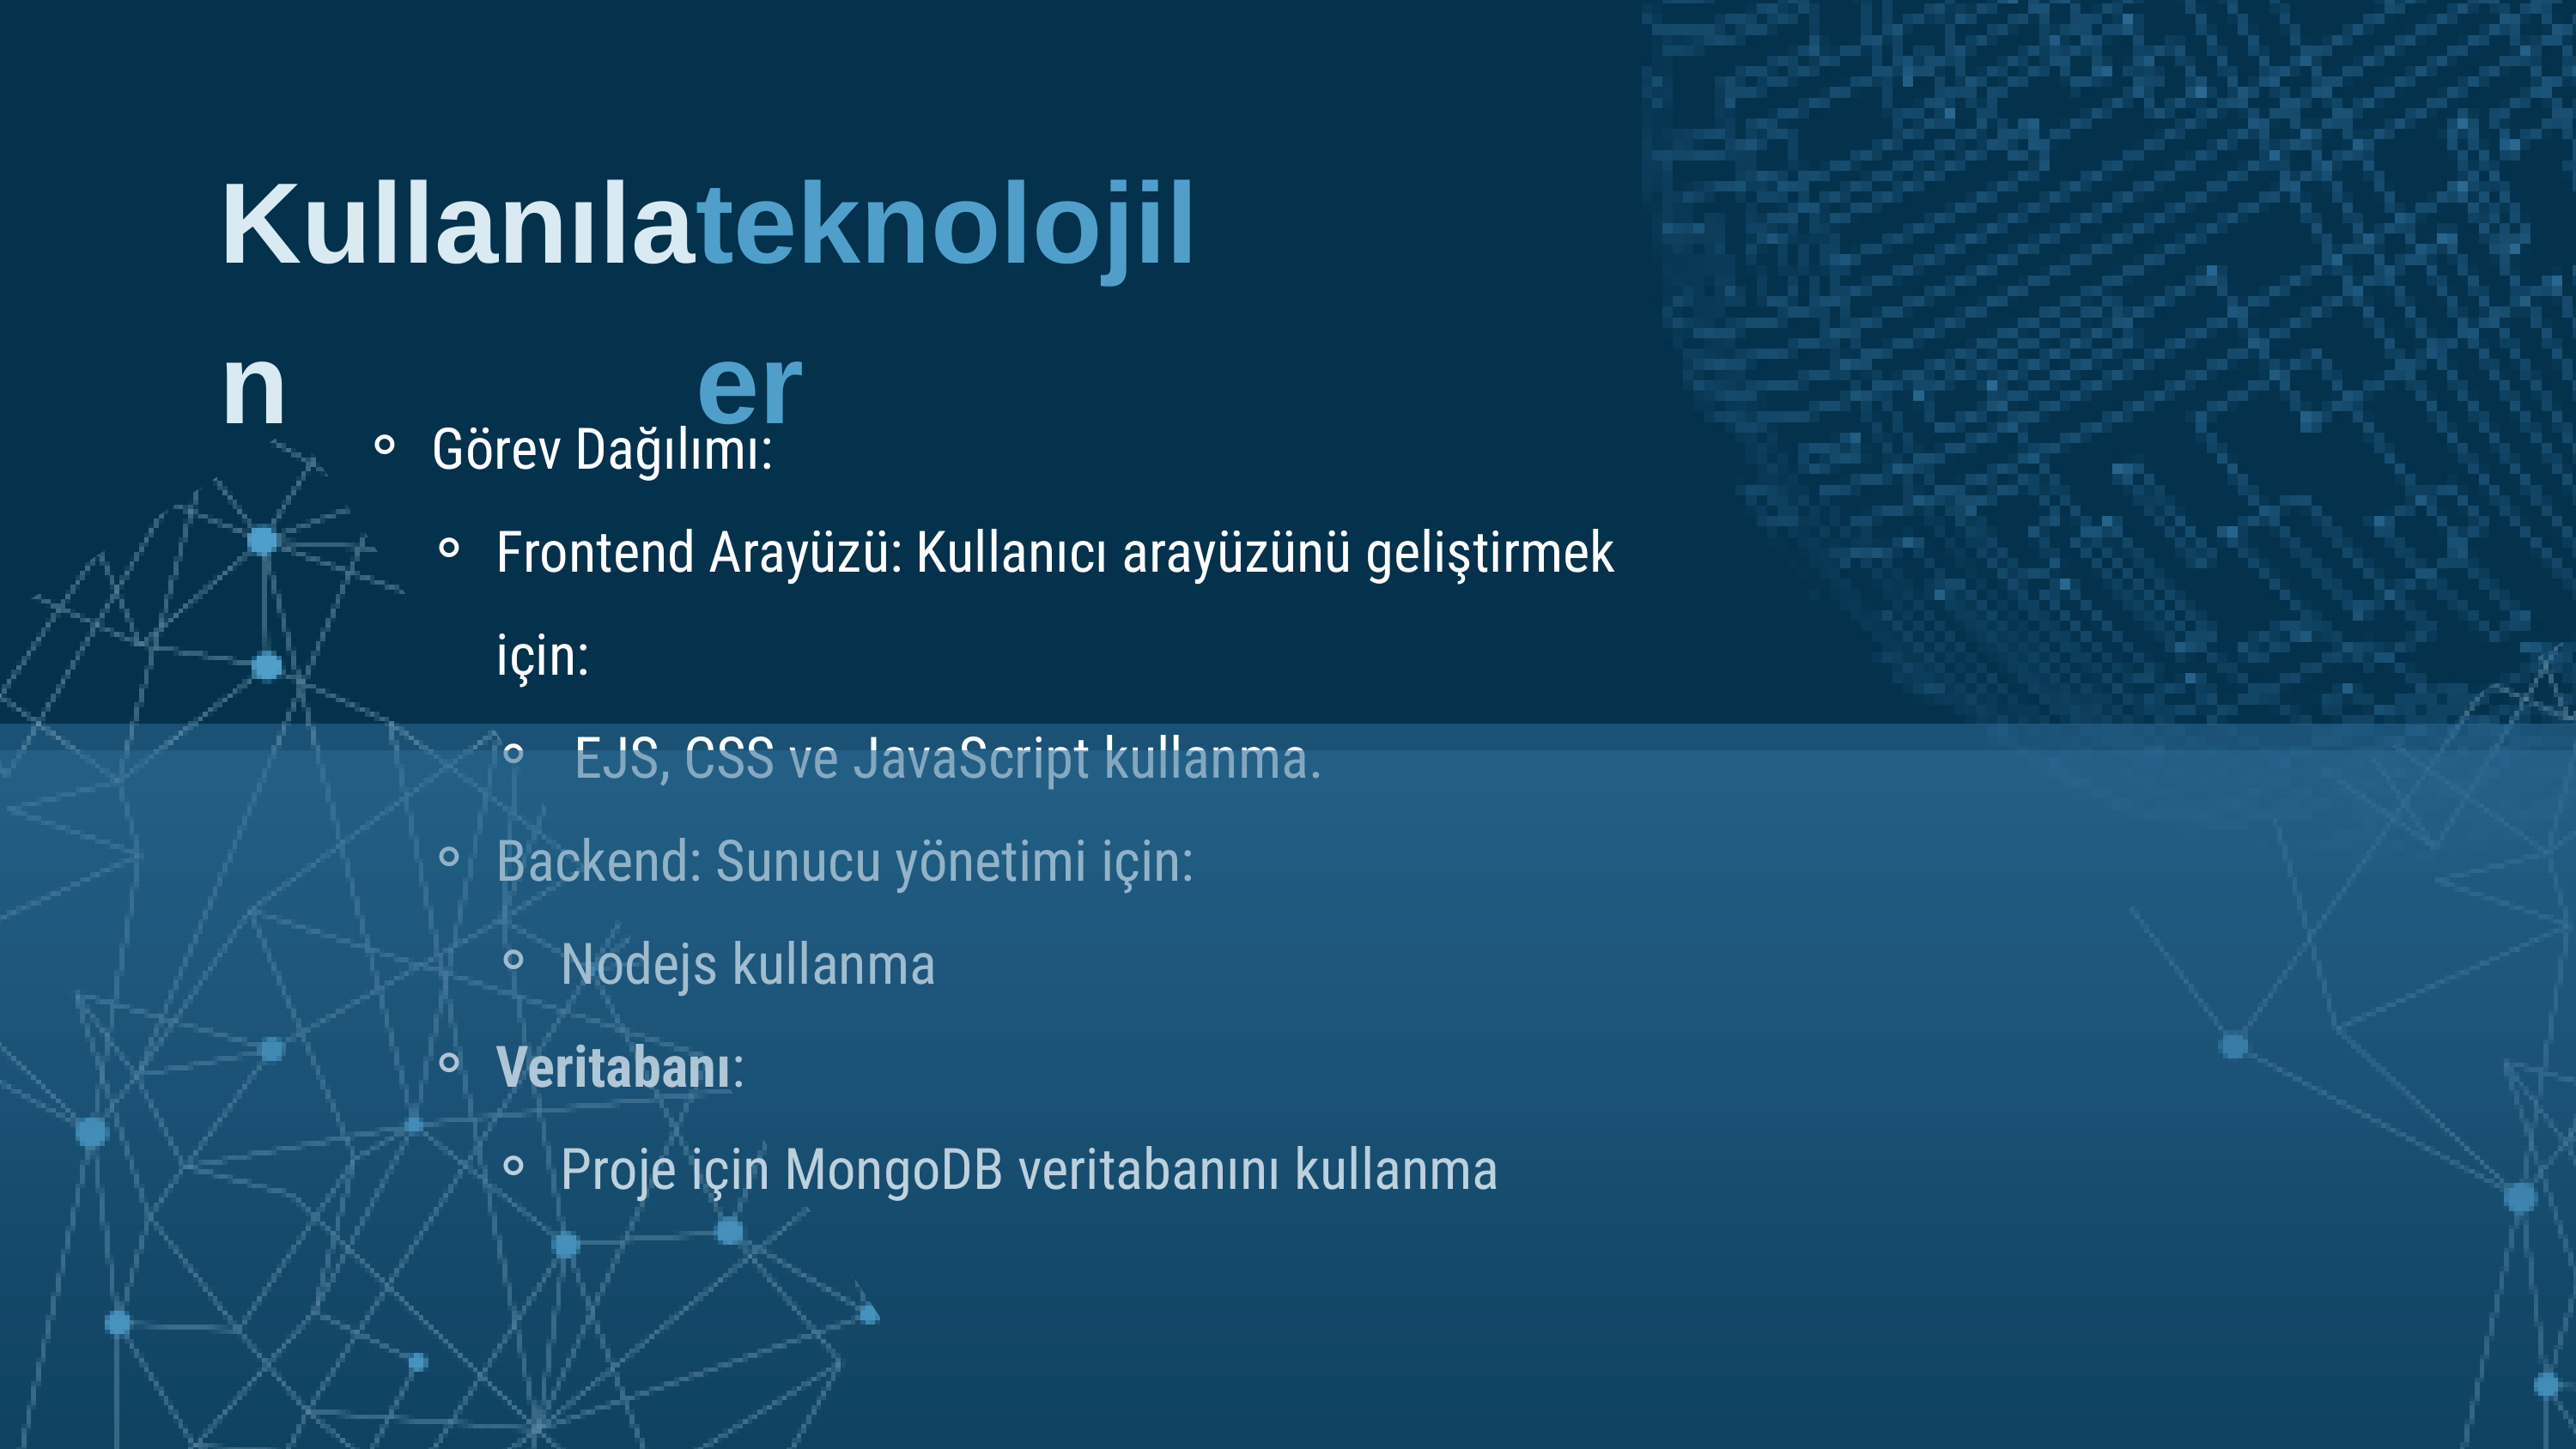

Kullanılan
teknolojiler
Görev Dağılımı:
Frontend Arayüzü: Kullanıcı arayüzünü geliştirmek için:
 EJS, CSS ve JavaScript kullanma.
Backend: Sunucu yönetimi için:
Nodejs kullanma
Veritabanı:
Proje için MongoDB veritabanını kullanma